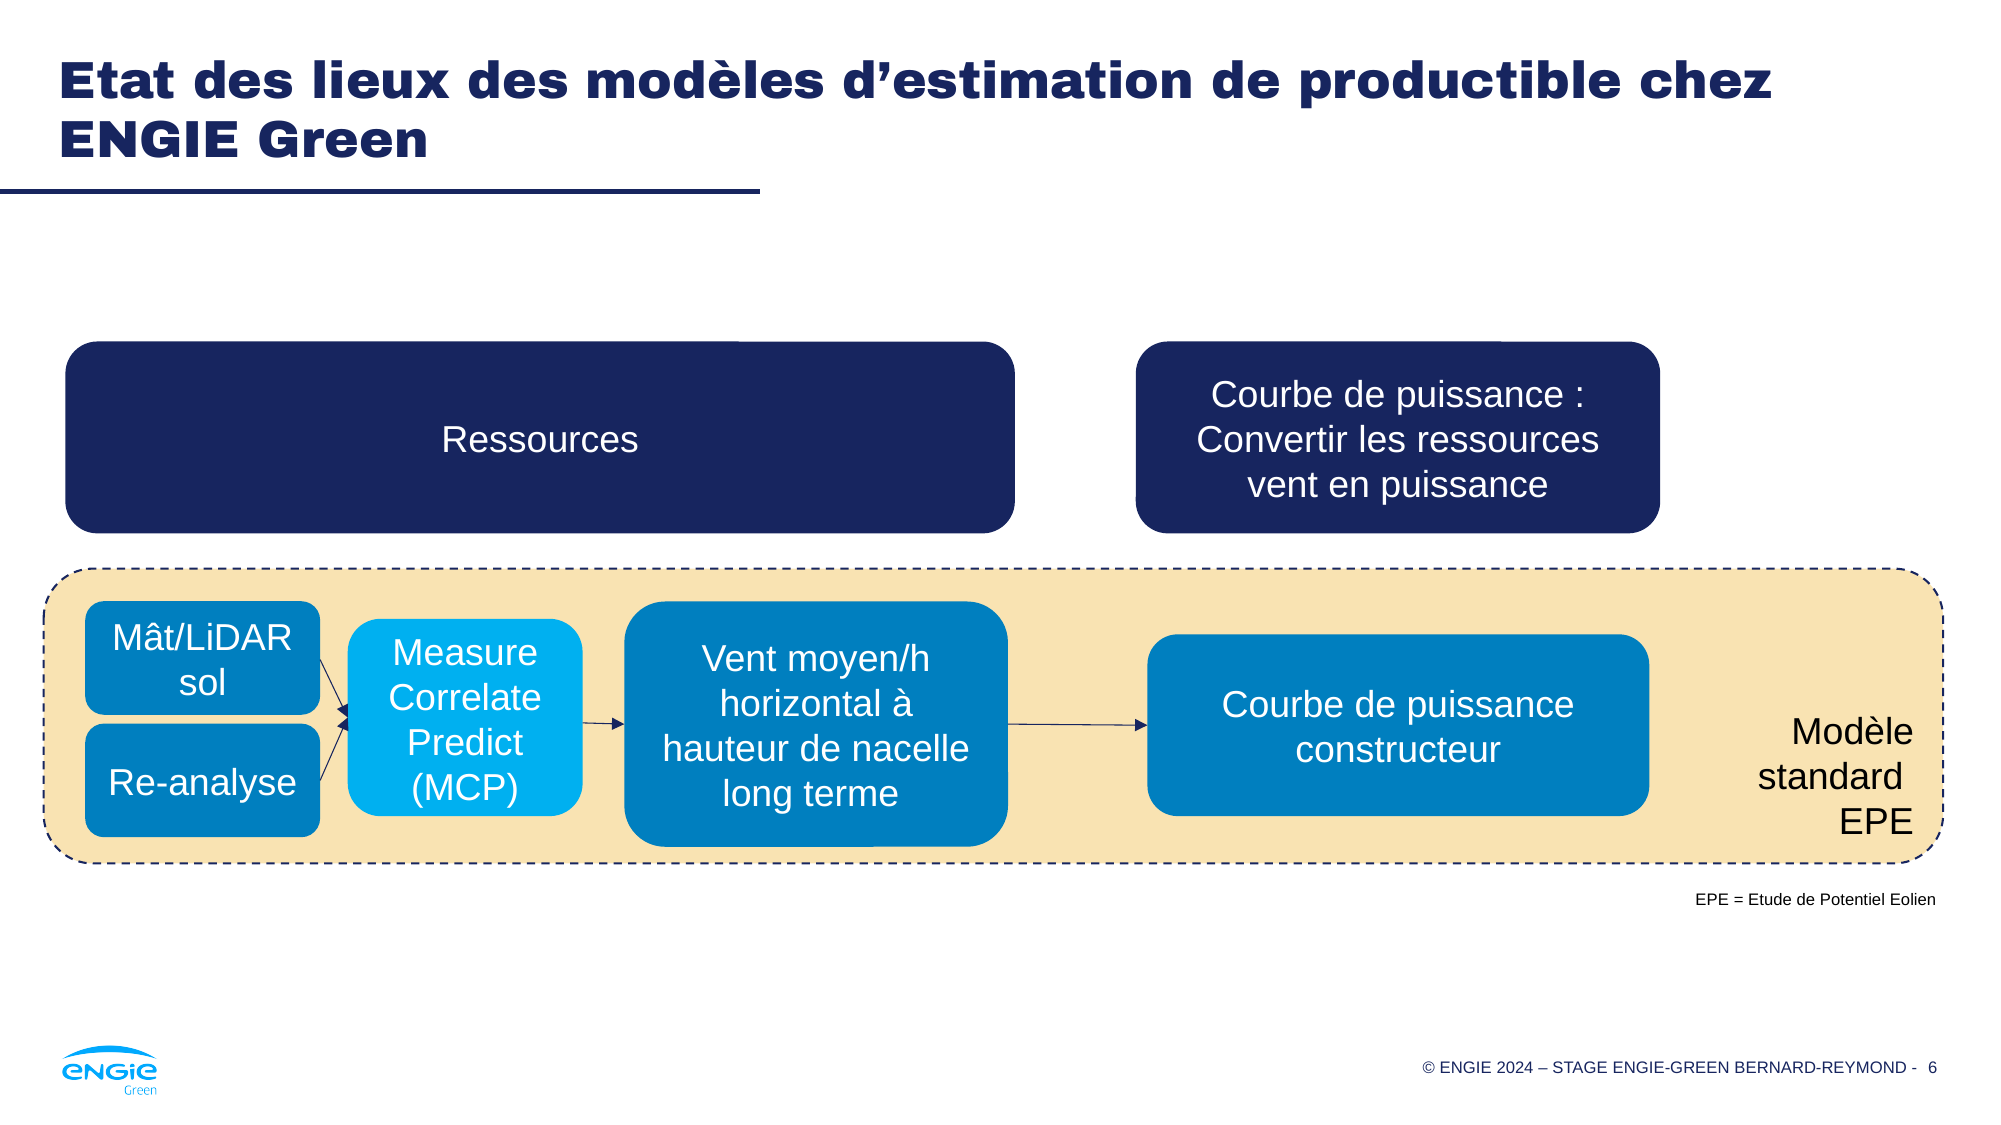

# Etat des lieux des modèles d’estimation de productible chez ENGIE Green
Ressources
Courbe de puissance : Convertir les ressources vent en puissance
	  	  Modèle
 standard
EPE
Mât/LiDAR sol
Vent moyen/h horizontal à hauteur de nacelle long terme
Measure Correlate Predict (MCP)
Courbe de puissance constructeur
Re-analyse
EPE = Etude de Potentiel Eolien
6
© ENGIE 2024 – Stage Engie-Green Bernard-reymond -